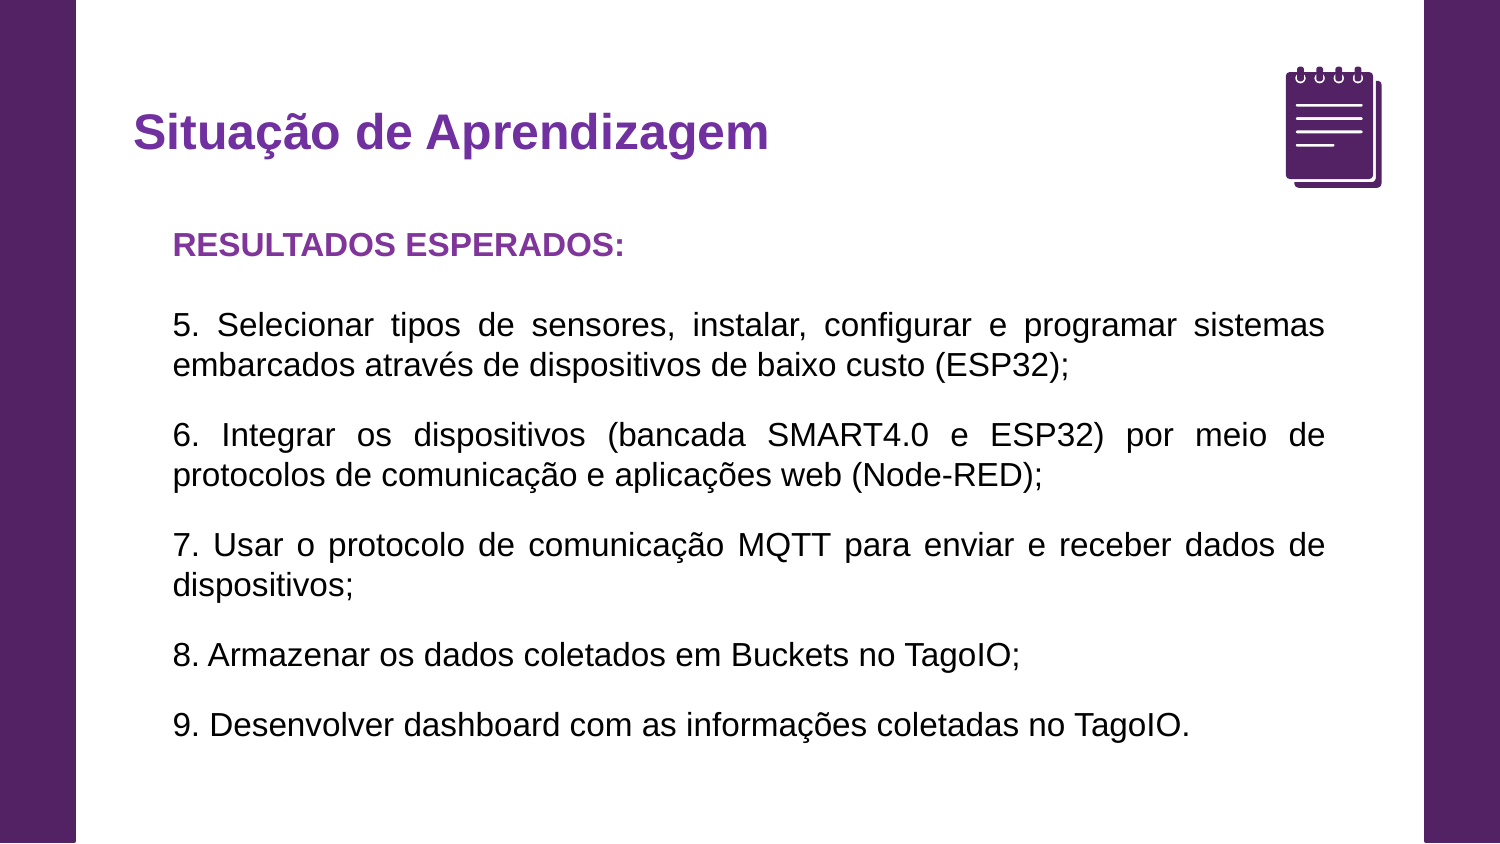

Situação de Aprendizagem

RESULTADOS ESPERADOS:

5. Selecionar tipos de sensores, instalar, configurar e programar sistemas embarcados através de dispositivos de baixo custo (ESP32);

6. Integrar os dispositivos (bancada SMART4.0 e ESP32) por meio de protocolos de comunicação e aplicações web (Node-RED);

7. Usar o protocolo de comunicação MQTT para enviar e receber dados de dispositivos;

8. Armazenar os dados coletados em Buckets no TagoIO;

9. Desenvolver dashboard com as informações coletadas no TagoIO.